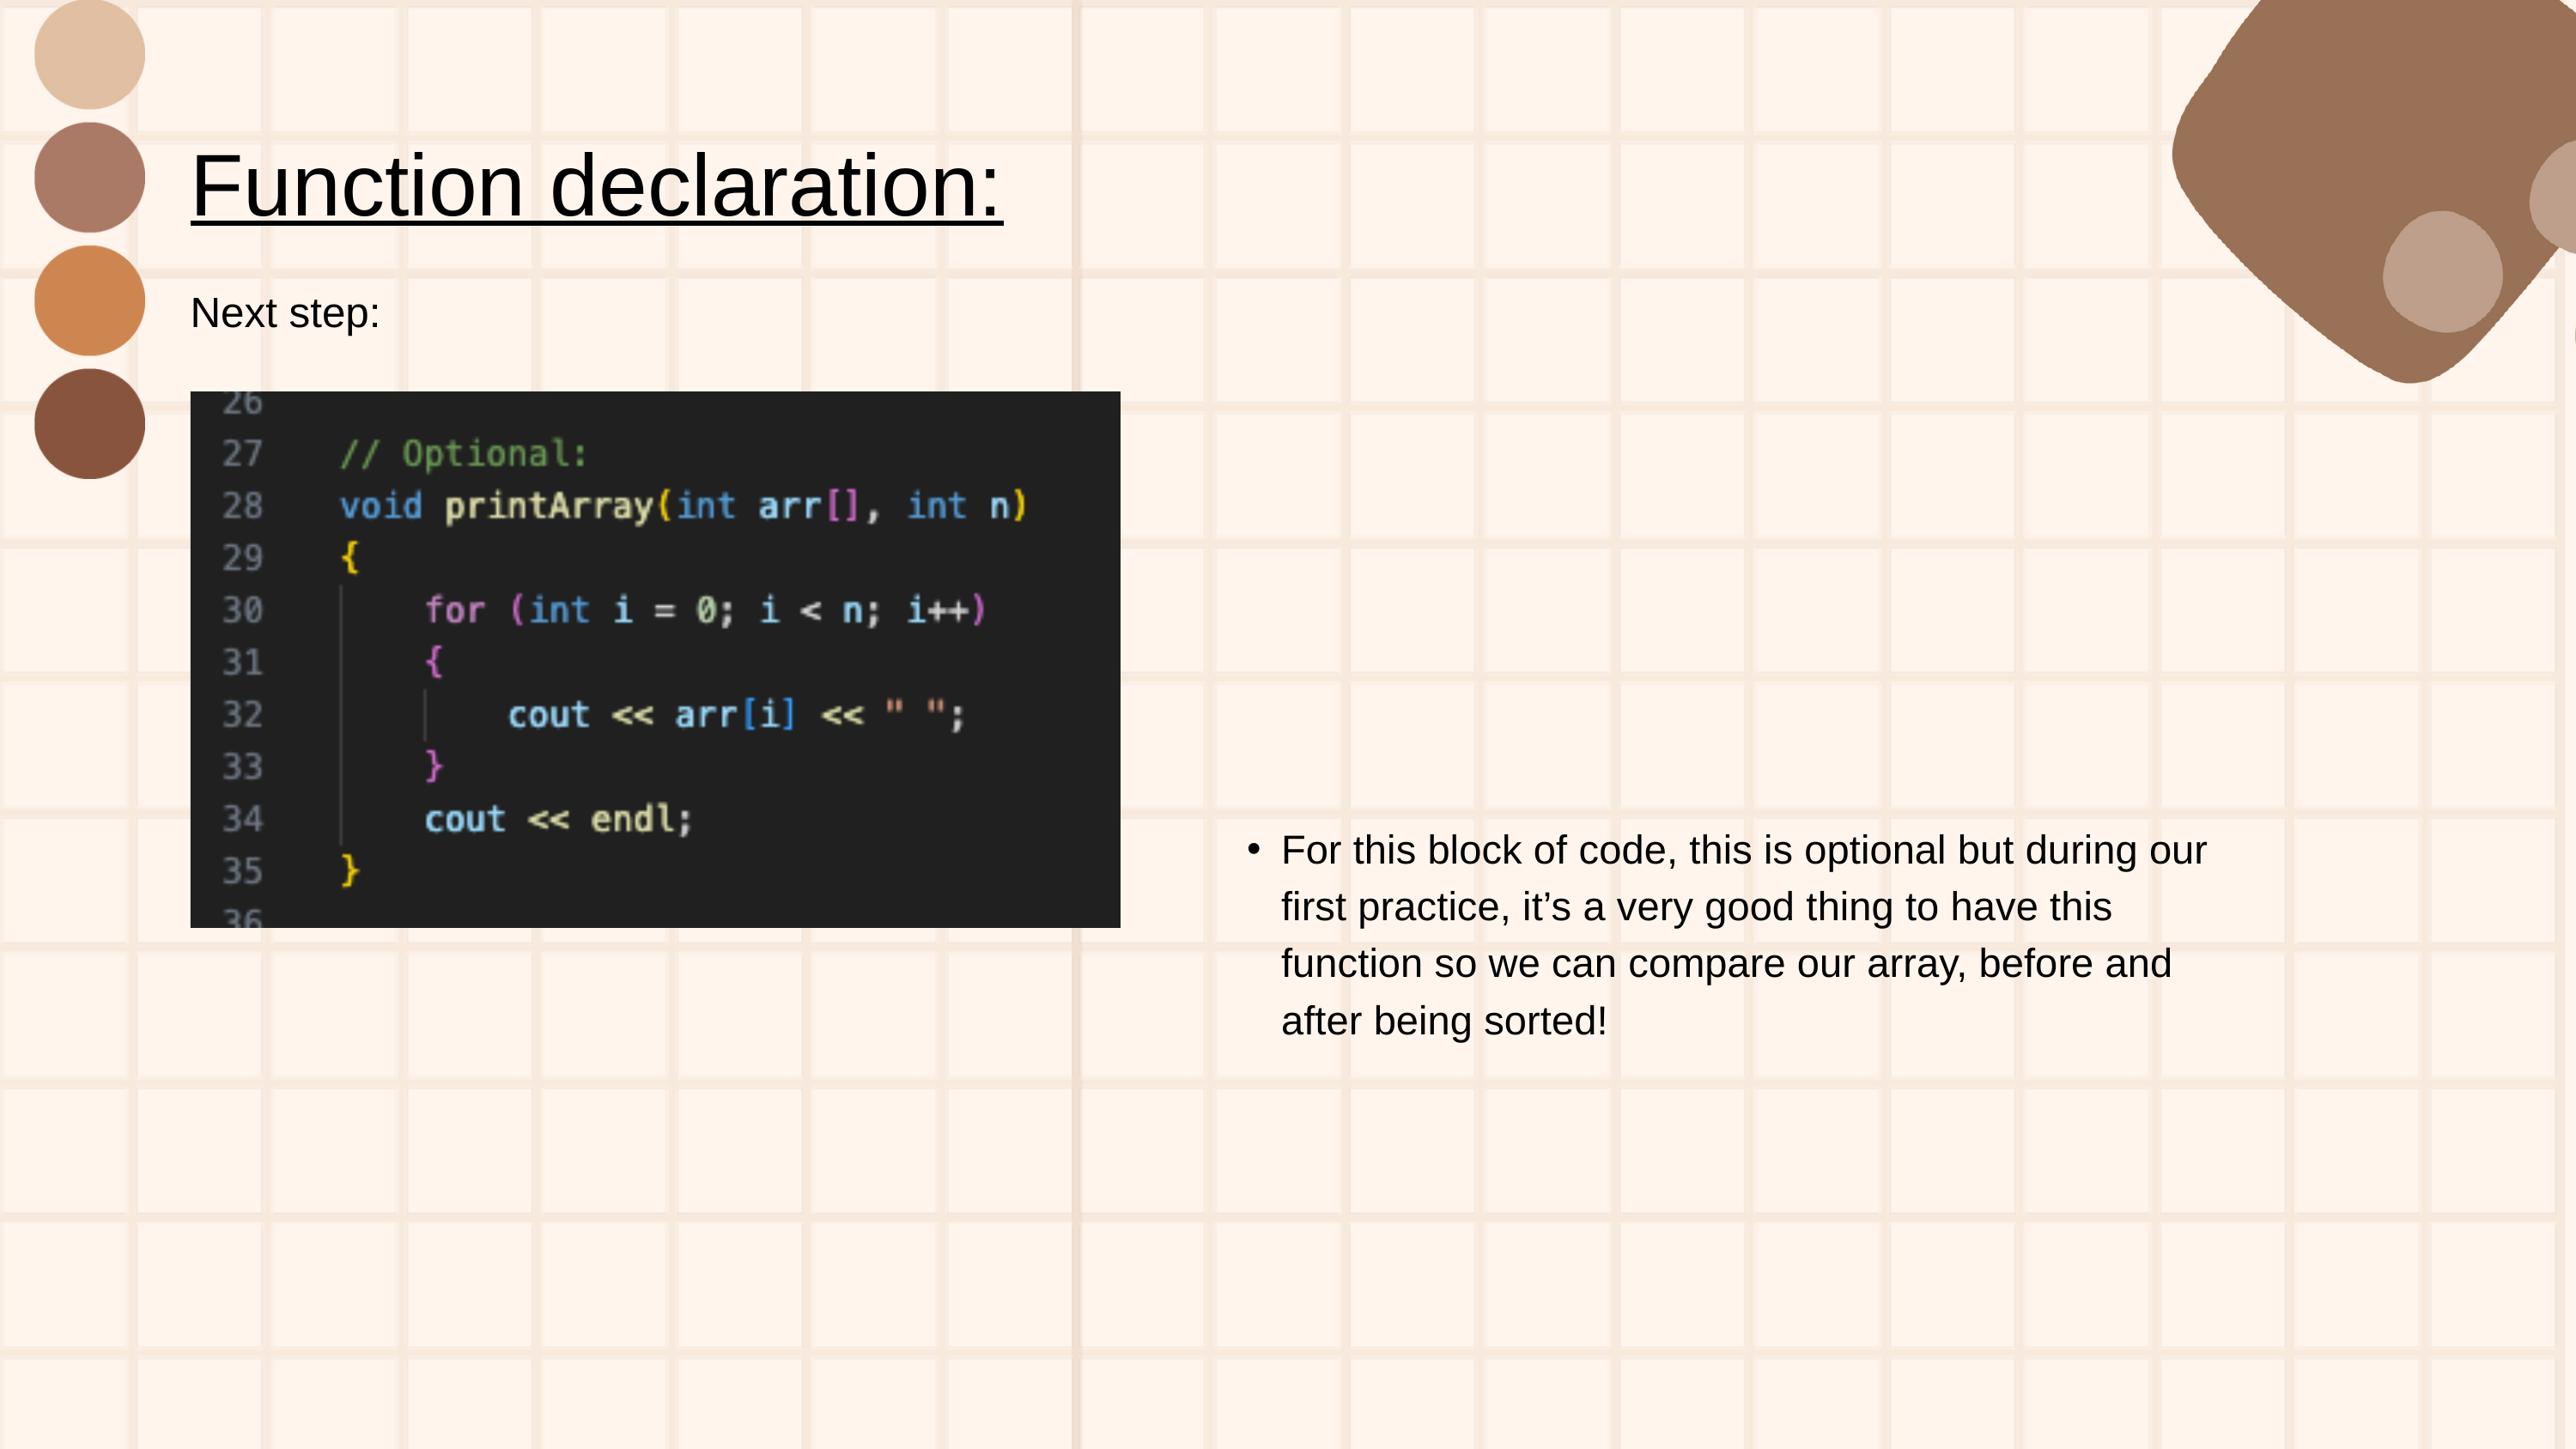

Function declaration:
Next step:

For this block of code, this is optional but during our first practice, it’s a very good thing to have this function so we can compare our array, before and after being sorted!